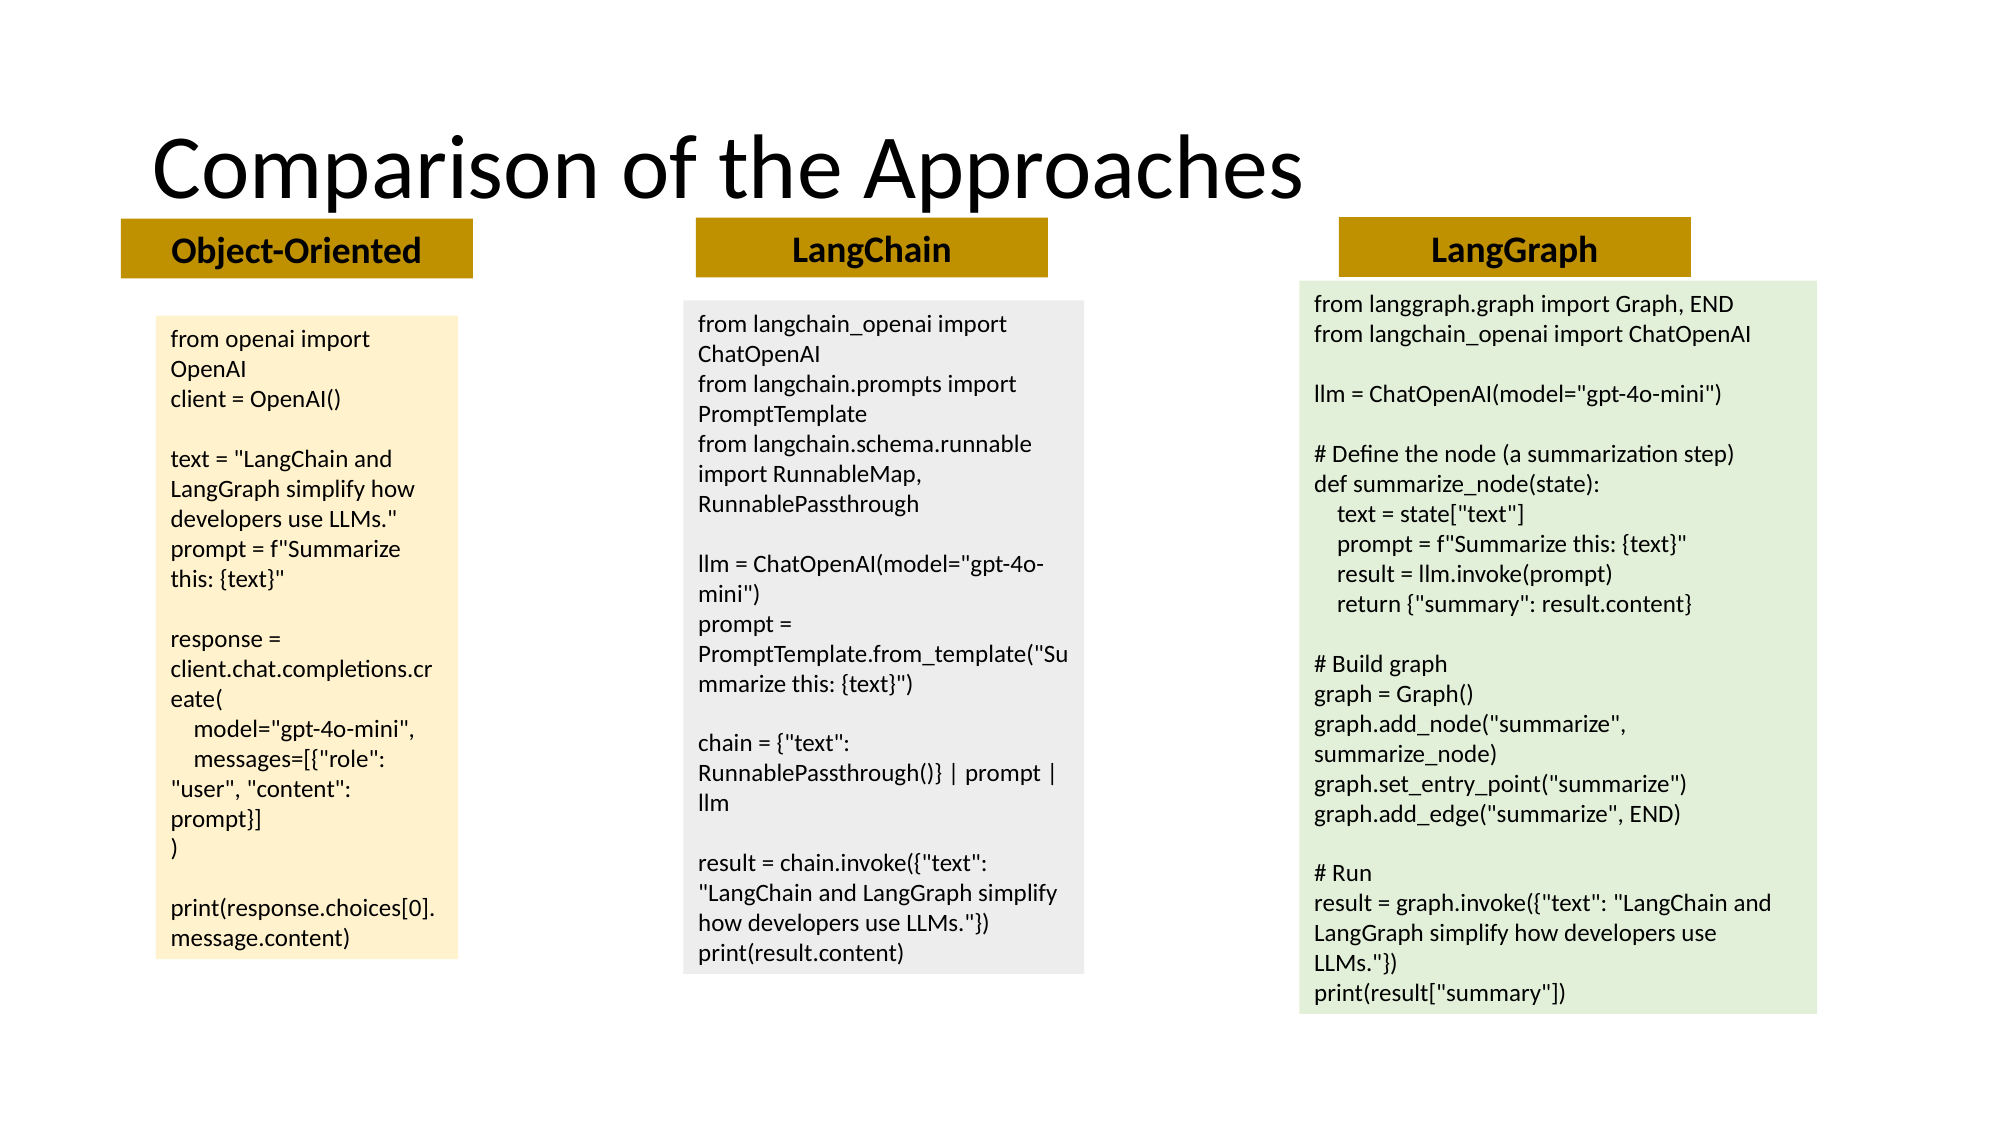

# Comparison of the Approaches
LangGraph
LangChain
Object-Oriented
from langgraph.graph import Graph, END
from langchain_openai import ChatOpenAI

llm = ChatOpenAI(model="gpt-4o-mini")

# Define the node (a summarization step)
def summarize_node(state):
    text = state["text"]
    prompt = f"Summarize this: {text}"
    result = llm.invoke(prompt)
    return {"summary": result.content}

# Build graph
graph = Graph()
graph.add_node("summarize", summarize_node)
graph.set_entry_point("summarize")
graph.add_edge("summarize", END)

# Run
result = graph.invoke({"text": "LangChain and LangGraph simplify how developers use LLMs."})
print(result["summary"])

from langchain_openai import ChatOpenAI
from langchain.prompts import PromptTemplate
from langchain.schema.runnable import RunnableMap, RunnablePassthrough

llm = ChatOpenAI(model="gpt-4o-mini")
prompt = PromptTemplate.from_template("Summarize this: {text}")

chain = {"text": RunnablePassthrough()} | prompt | llm

result = chain.invoke({"text": "LangChain and LangGraph simplify how developers use LLMs."})
print(result.content)
from openai import OpenAI
client = OpenAI()

text = "LangChain and LangGraph simplify how developers use LLMs."
prompt = f"Summarize this: {text}"

response = client.chat.completions.create(
    model="gpt-4o-mini",
    messages=[{"role": "user", "content": prompt}]
)

print(response.choices[0].message.content)